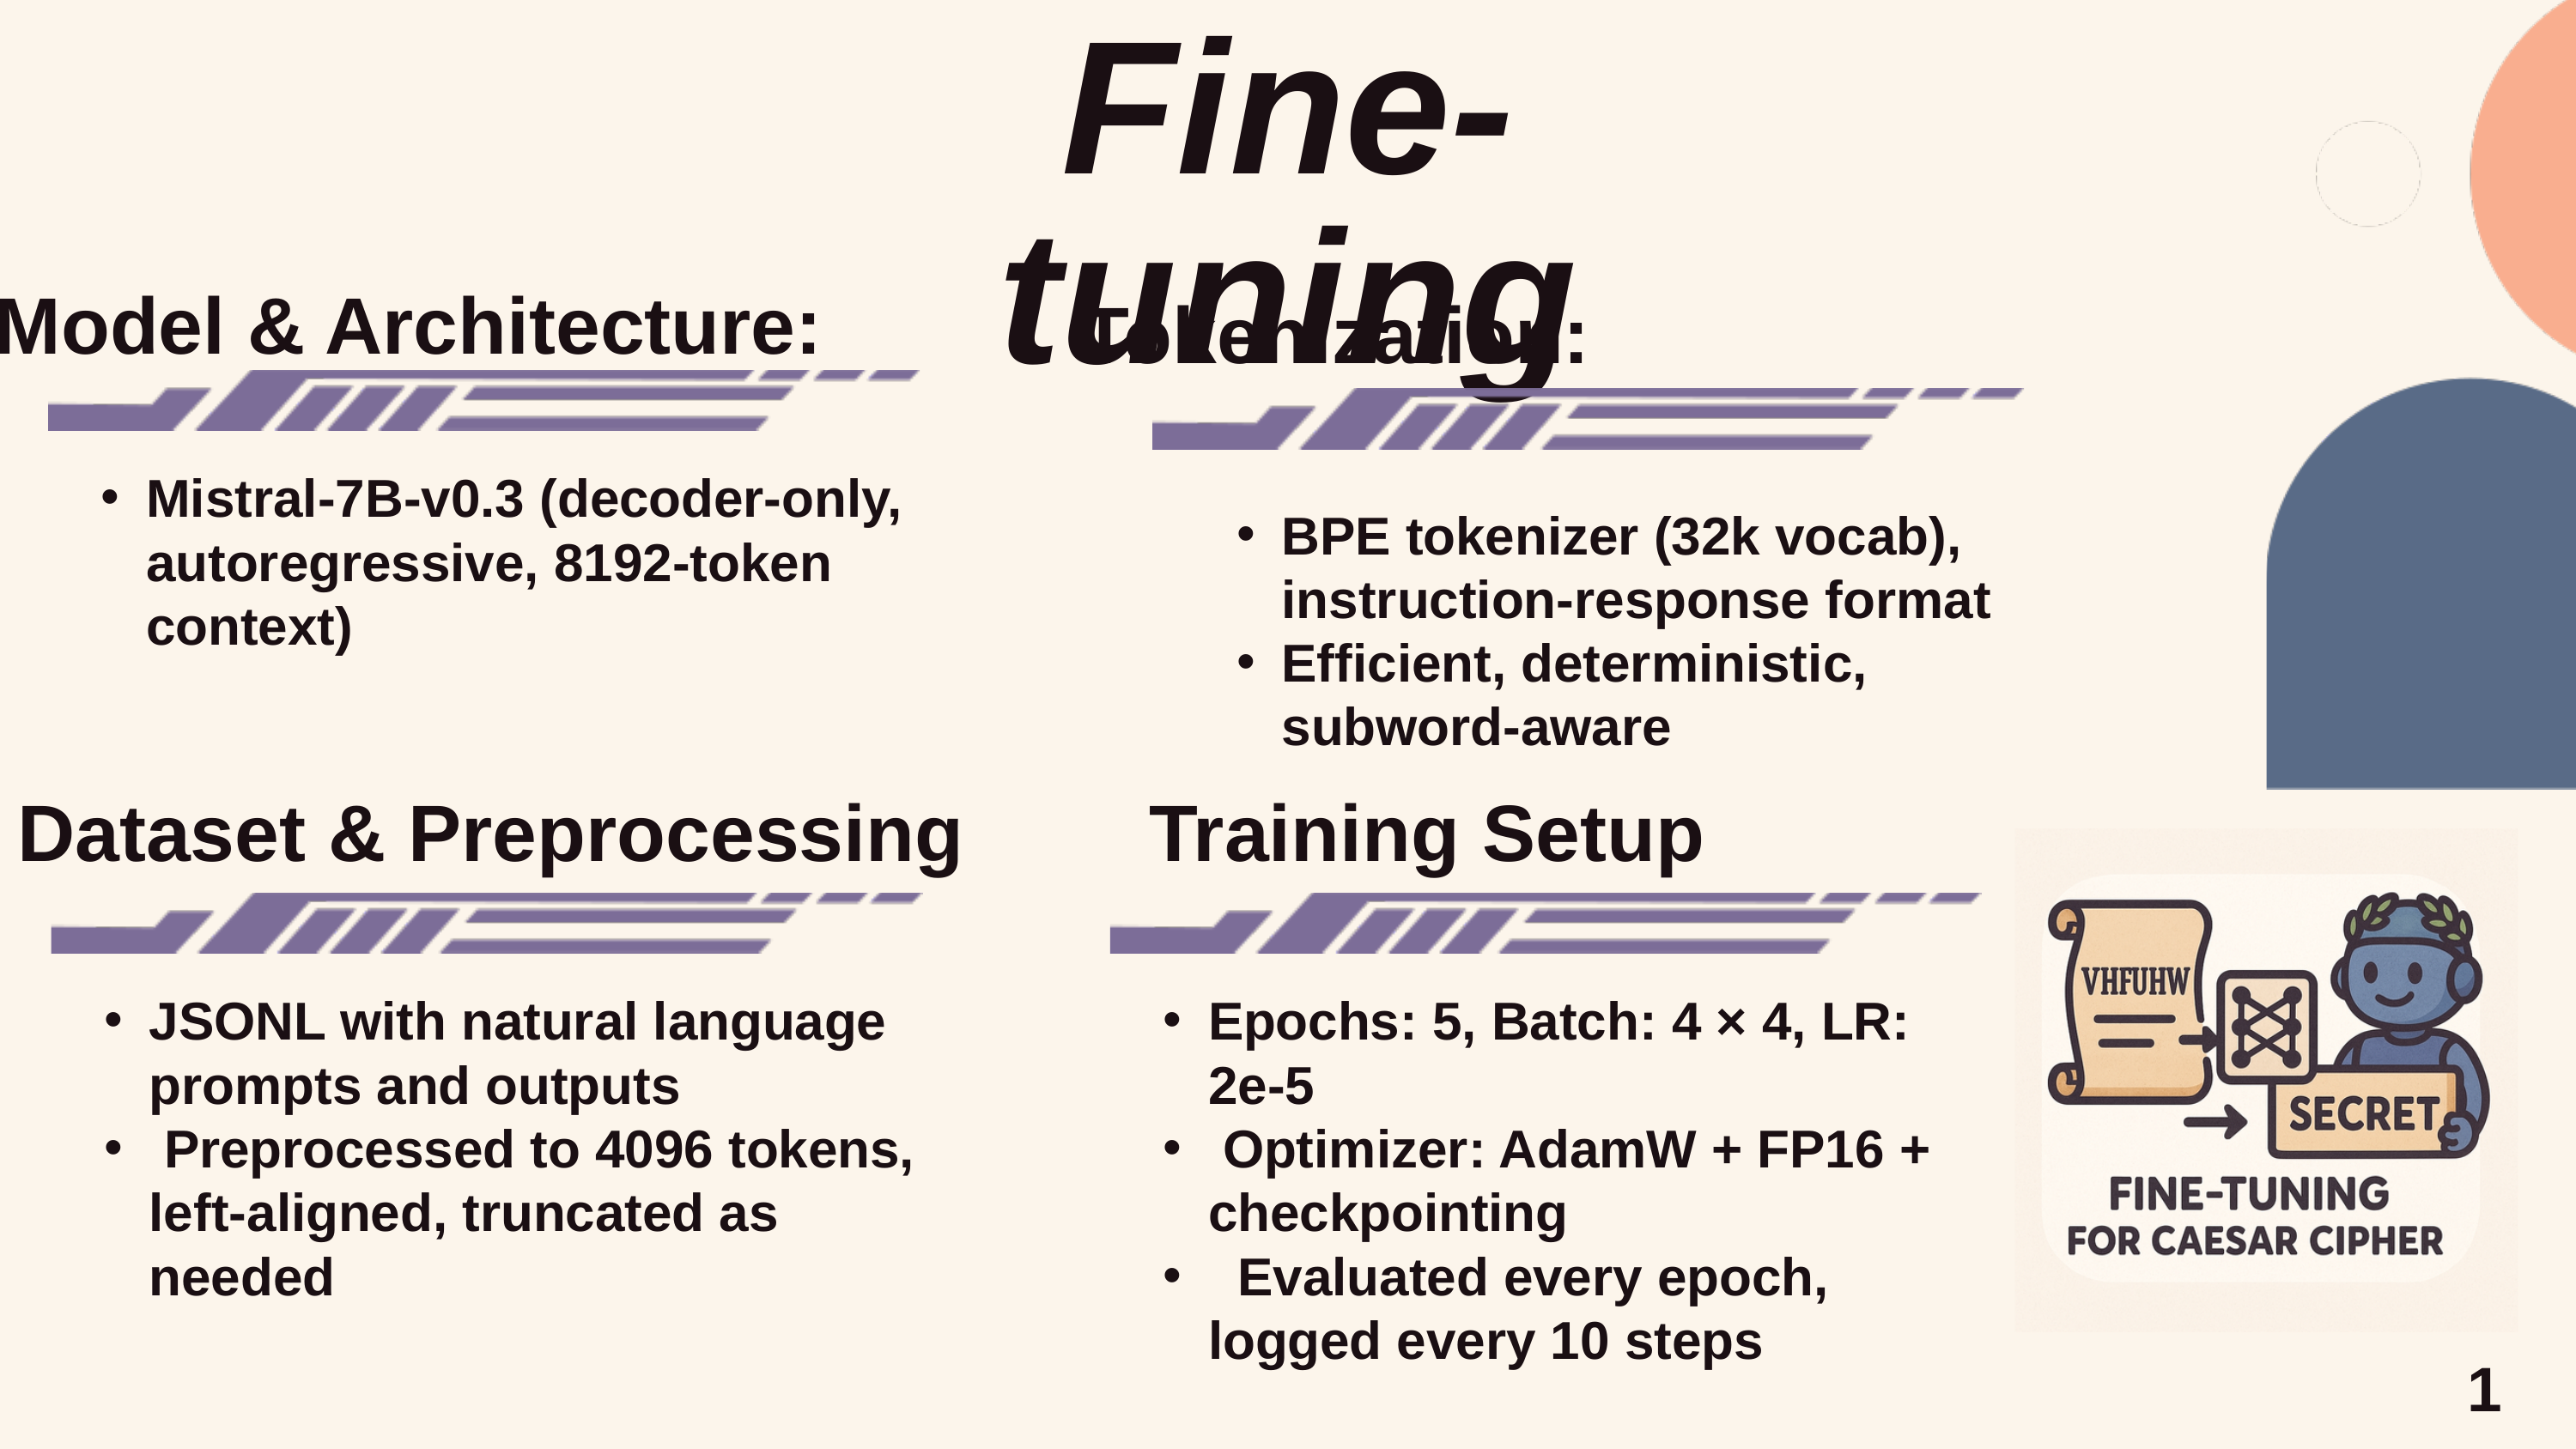

Fine-tuning
Model & Architecture:
Tokenization:

Mistral-7B-v0.3 (decoder-only, autoregressive, 8192-token context)

BPE tokenizer (32k vocab), instruction-response format
Efficient, deterministic, subword-aware
Dataset & Preprocessing
Training Setup

JSONL with natural language prompts and outputs
 Preprocessed to 4096 tokens, left-aligned, truncated as needed
Epochs: 5, Batch: 4 × 4, LR: 2e-5
 Optimizer: AdamW + FP16 + checkpointing
  Evaluated every epoch, logged every 10 steps
13